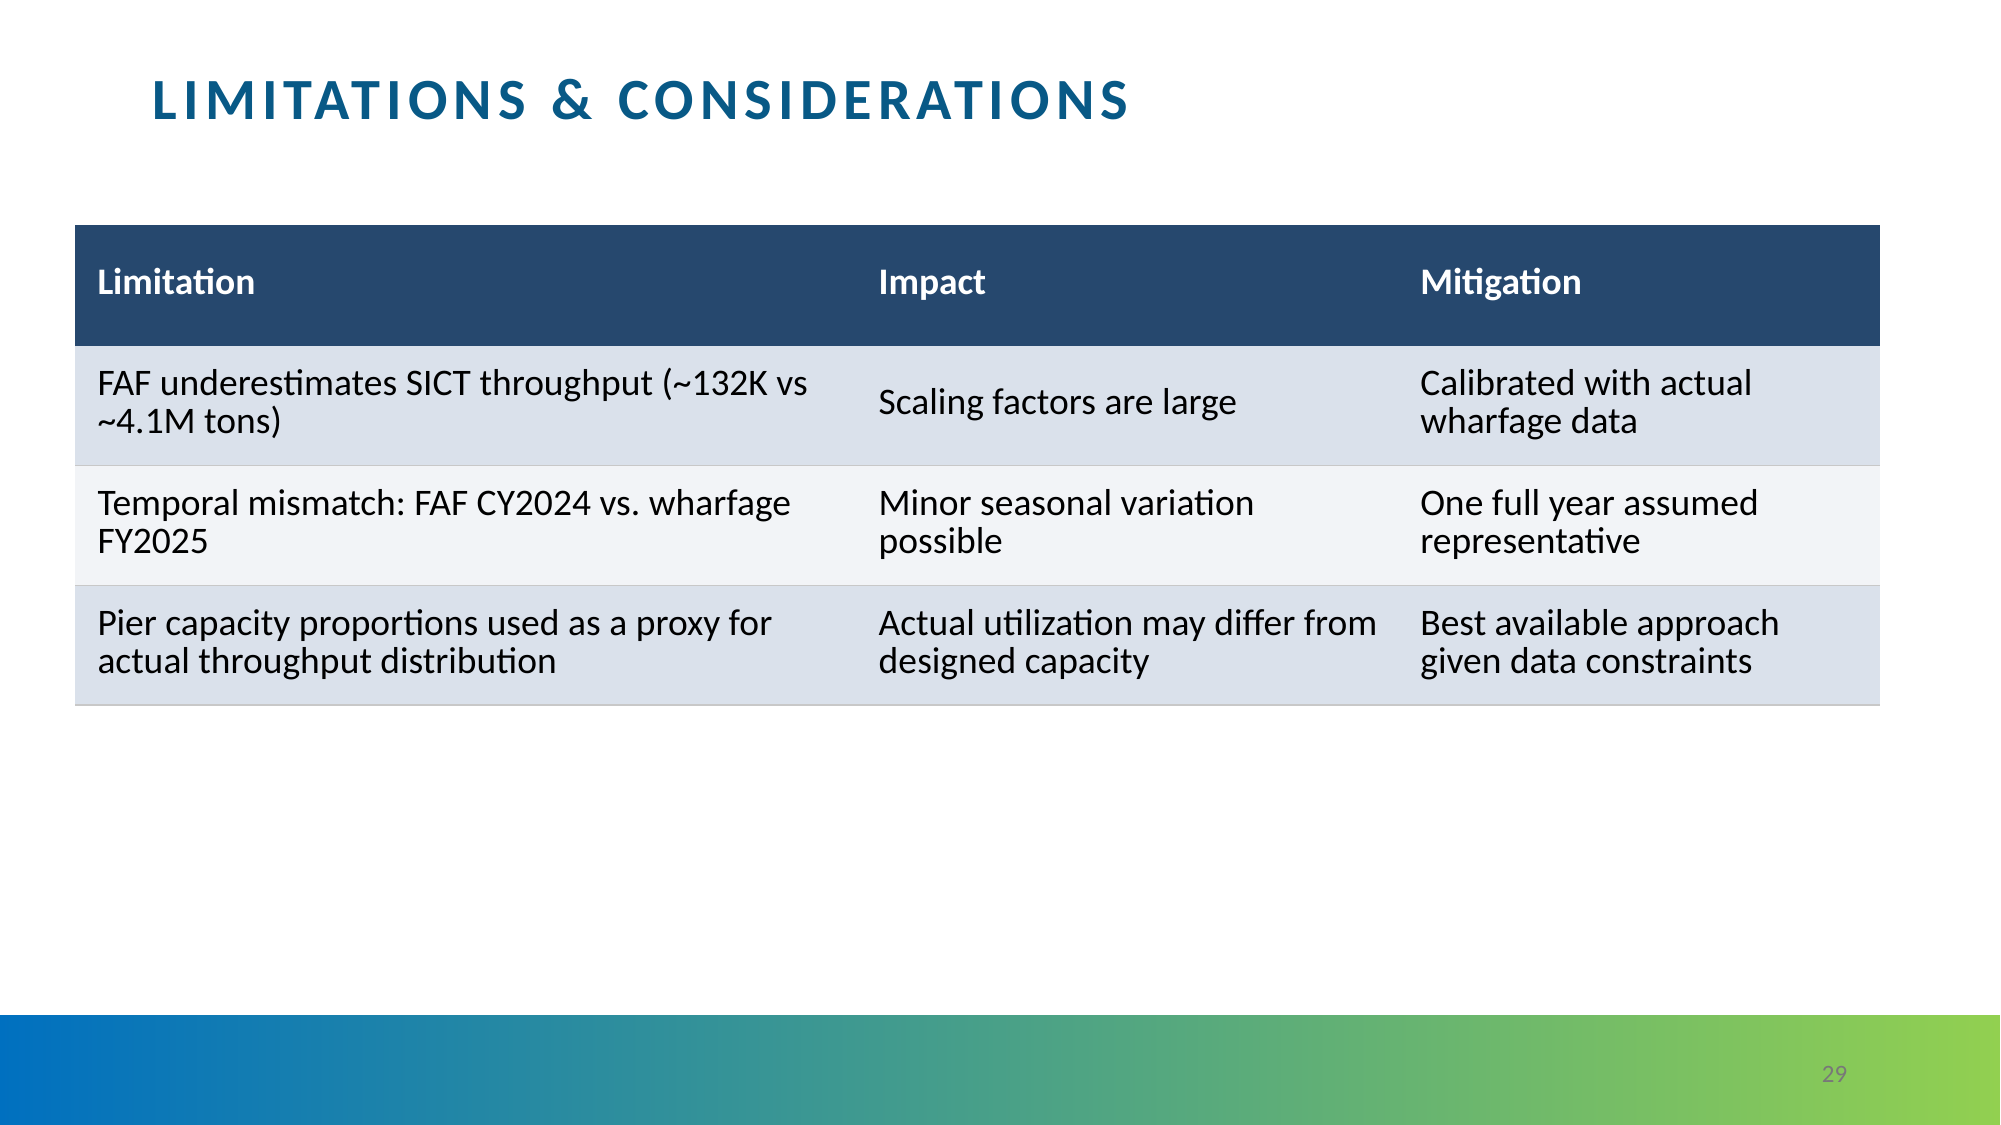

# Limitations & Considerations
| Limitation | Impact | Mitigation |
| --- | --- | --- |
| FAF underestimates SICT throughput (~132K vs ~4.1M tons) | Scaling factors are large | Calibrated with actual wharfage data |
| Temporal mismatch: FAF CY2024 vs. wharfage FY2025 | Minor seasonal variation possible | One full year assumed representative |
| Pier capacity proportions used as a proxy for actual throughput distribution | Actual utilization may differ from designed capacity | Best available approach given data constraints |
29